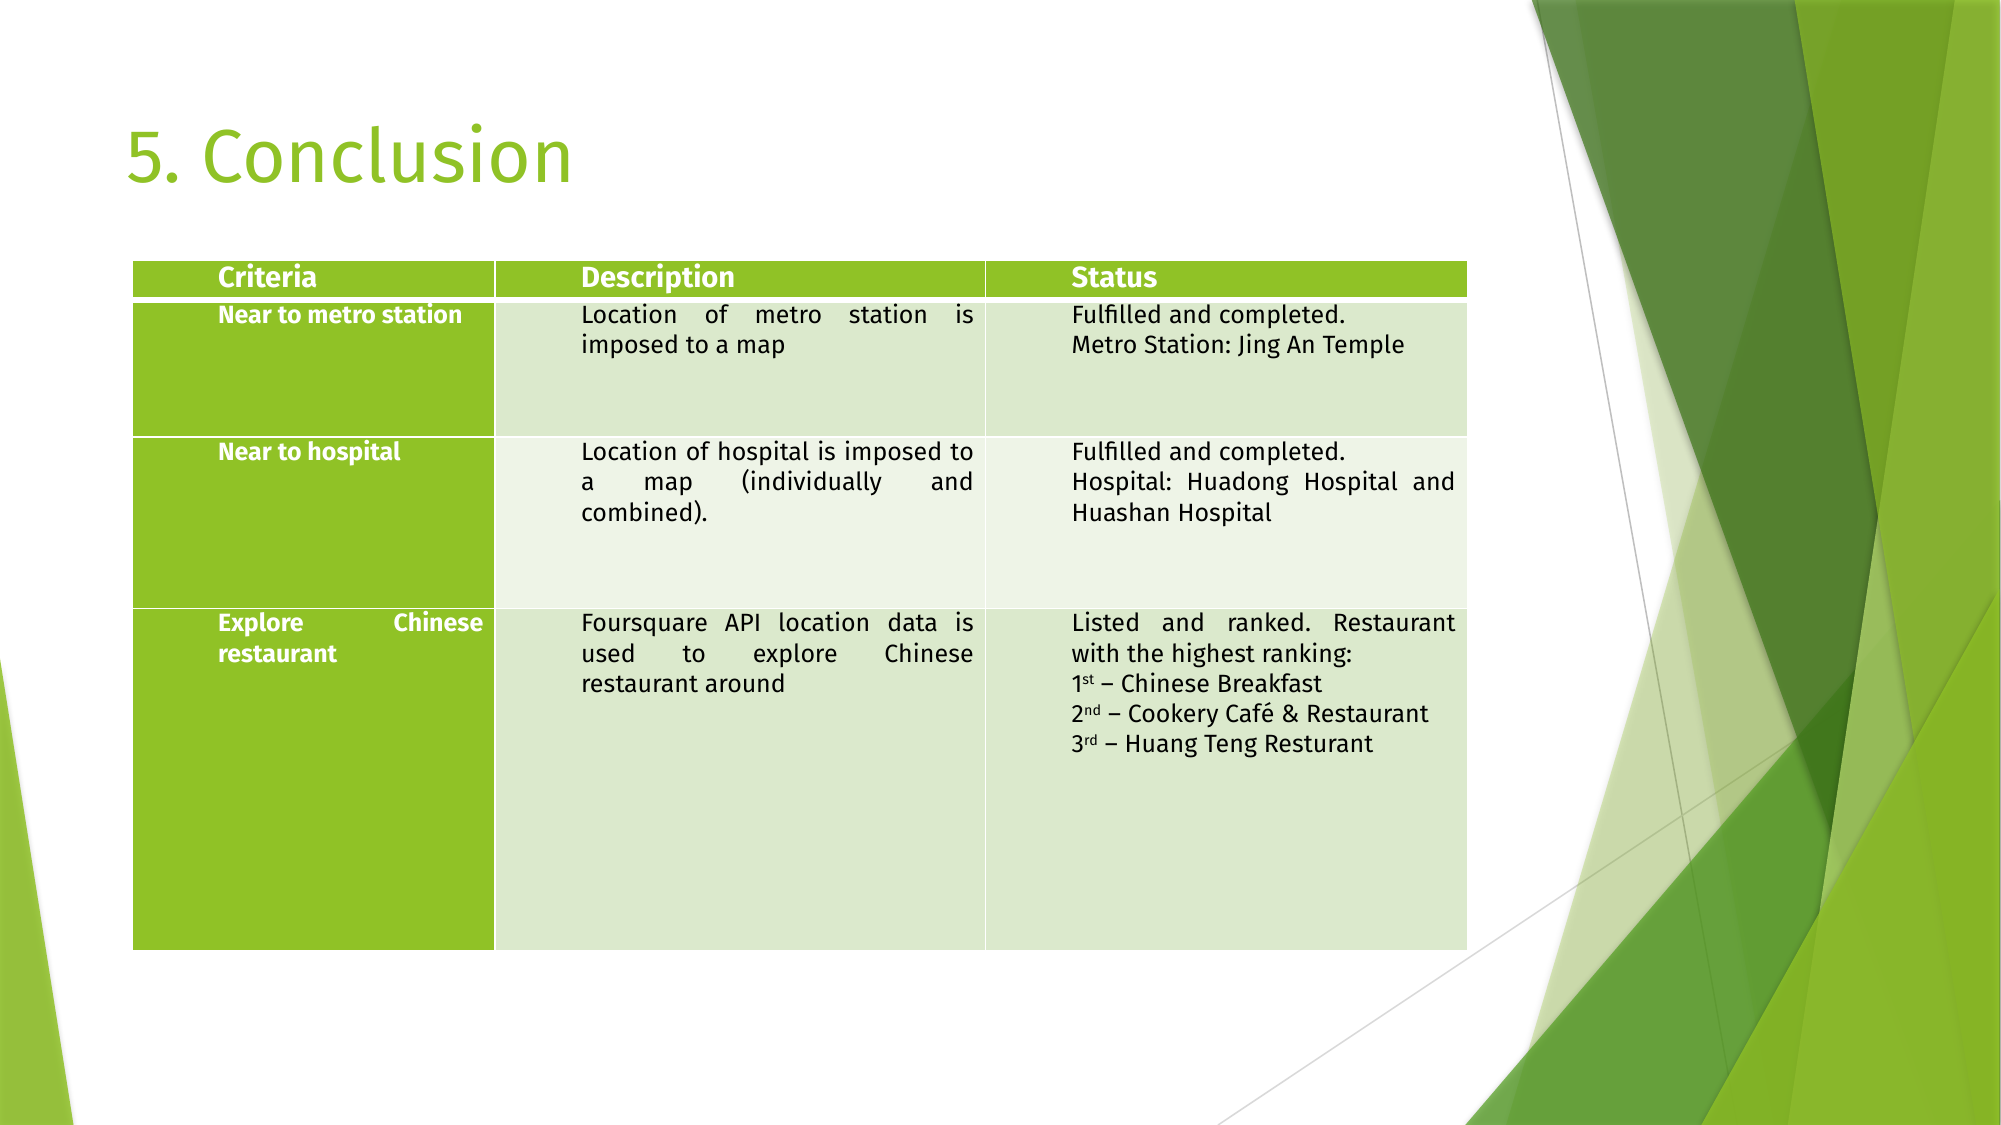

# 5. Conclusion
| Criteria | Description | Status |
| --- | --- | --- |
| Near to metro station | Location of metro station is imposed to a map | Fulfilled and completed. Metro Station: Jing An Temple |
| Near to hospital | Location of hospital is imposed to a map (individually and combined). | Fulfilled and completed. Hospital: Huadong Hospital and Huashan Hospital |
| Explore Chinese restaurant | Foursquare API location data is used to explore Chinese restaurant around | Listed and ranked. Restaurant with the highest ranking: 1st – Chinese Breakfast 2nd – Cookery Café & Restaurant 3rd – Huang Teng Resturant |